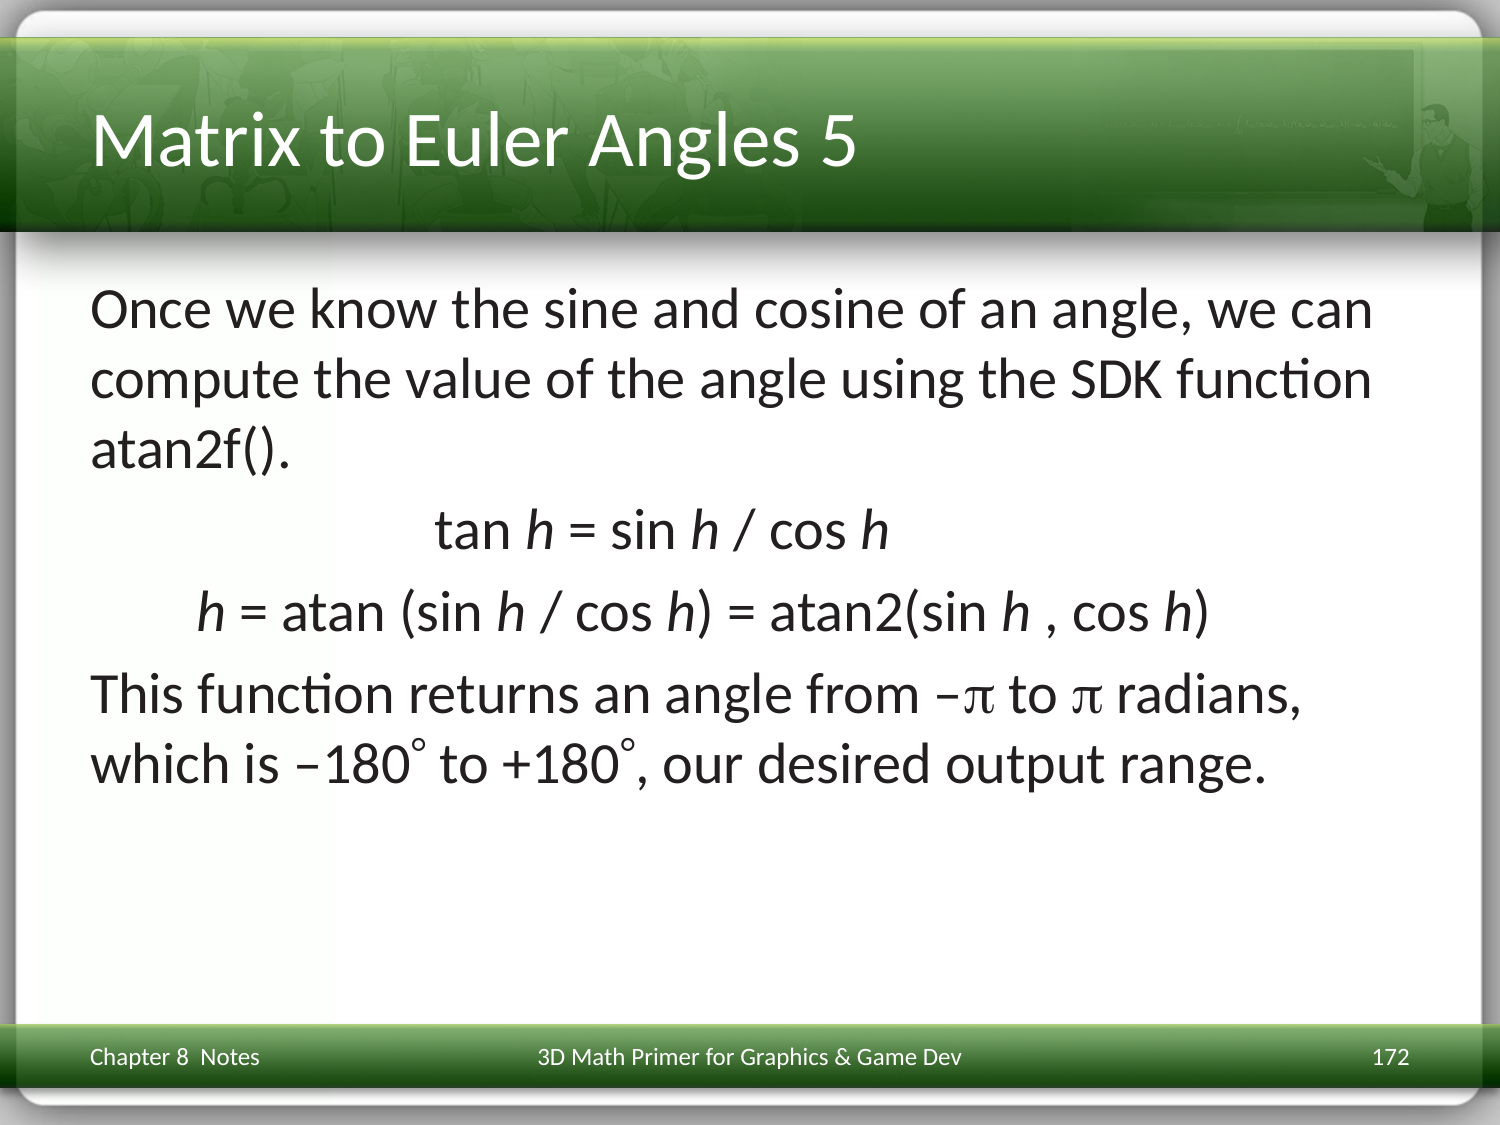

# Matrix to Euler Angles 5
Once we know the sine and cosine of an angle, we can compute the value of the angle using the SDK function atan2f().
                          tan h = sin h / cos h
        h = atan (sin h / cos h) = atan2(sin h , cos h)
This function returns an angle from –π to π radians, which is –180° to +180°, our desired output range.

Chapter 8  Notes
3D Math Primer for Graphics & Game Dev
172